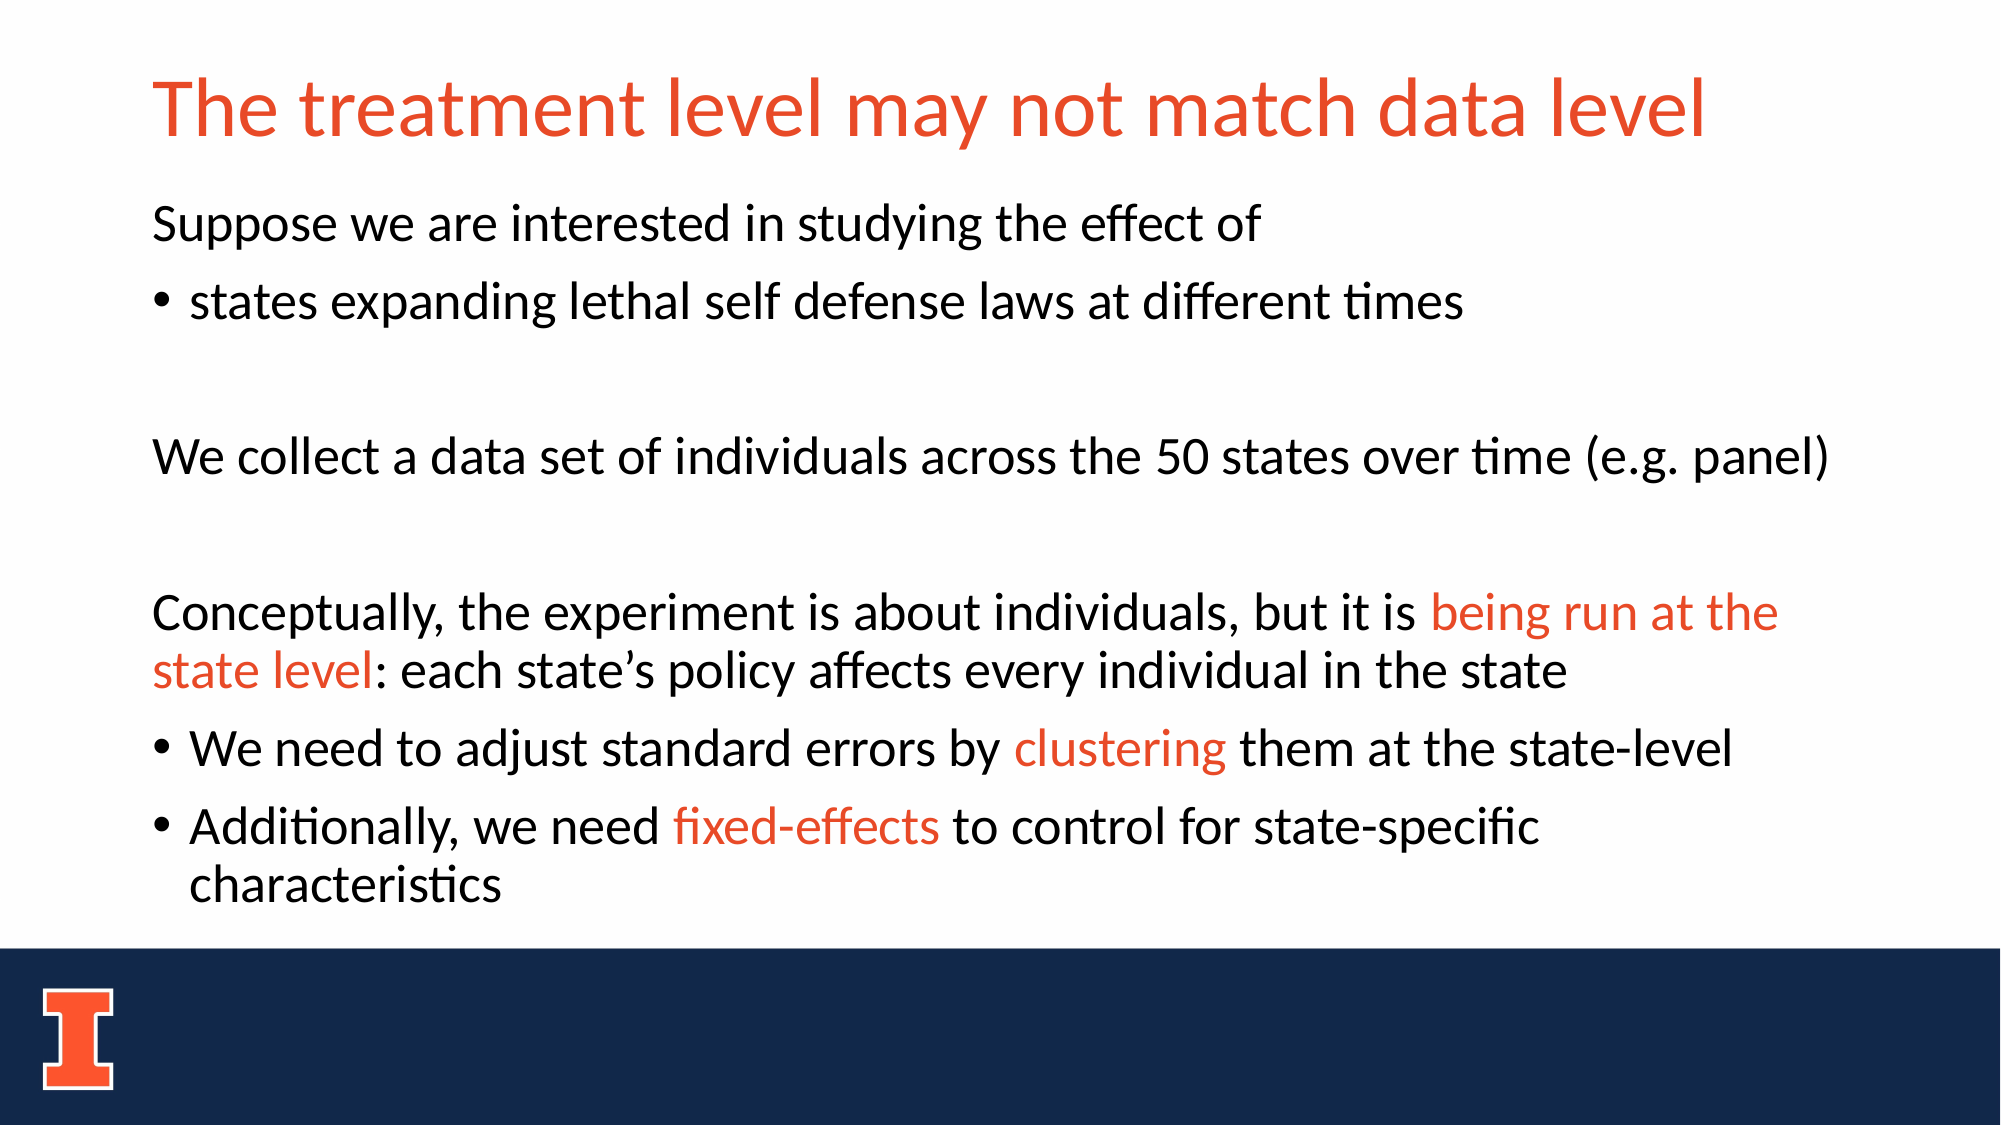

# The treatment level may not match data level
Suppose we are interested in studying the effect of
states expanding lethal self defense laws at different times

We collect a data set of individuals across the 50 states over time (e.g. panel)

Conceptually, the experiment is about individuals, but it is being run at the state level: each state’s policy affects every individual in the state
We need to adjust standard errors by clustering them at the state-level
Additionally, we need fixed-effects to control for state-specific characteristics